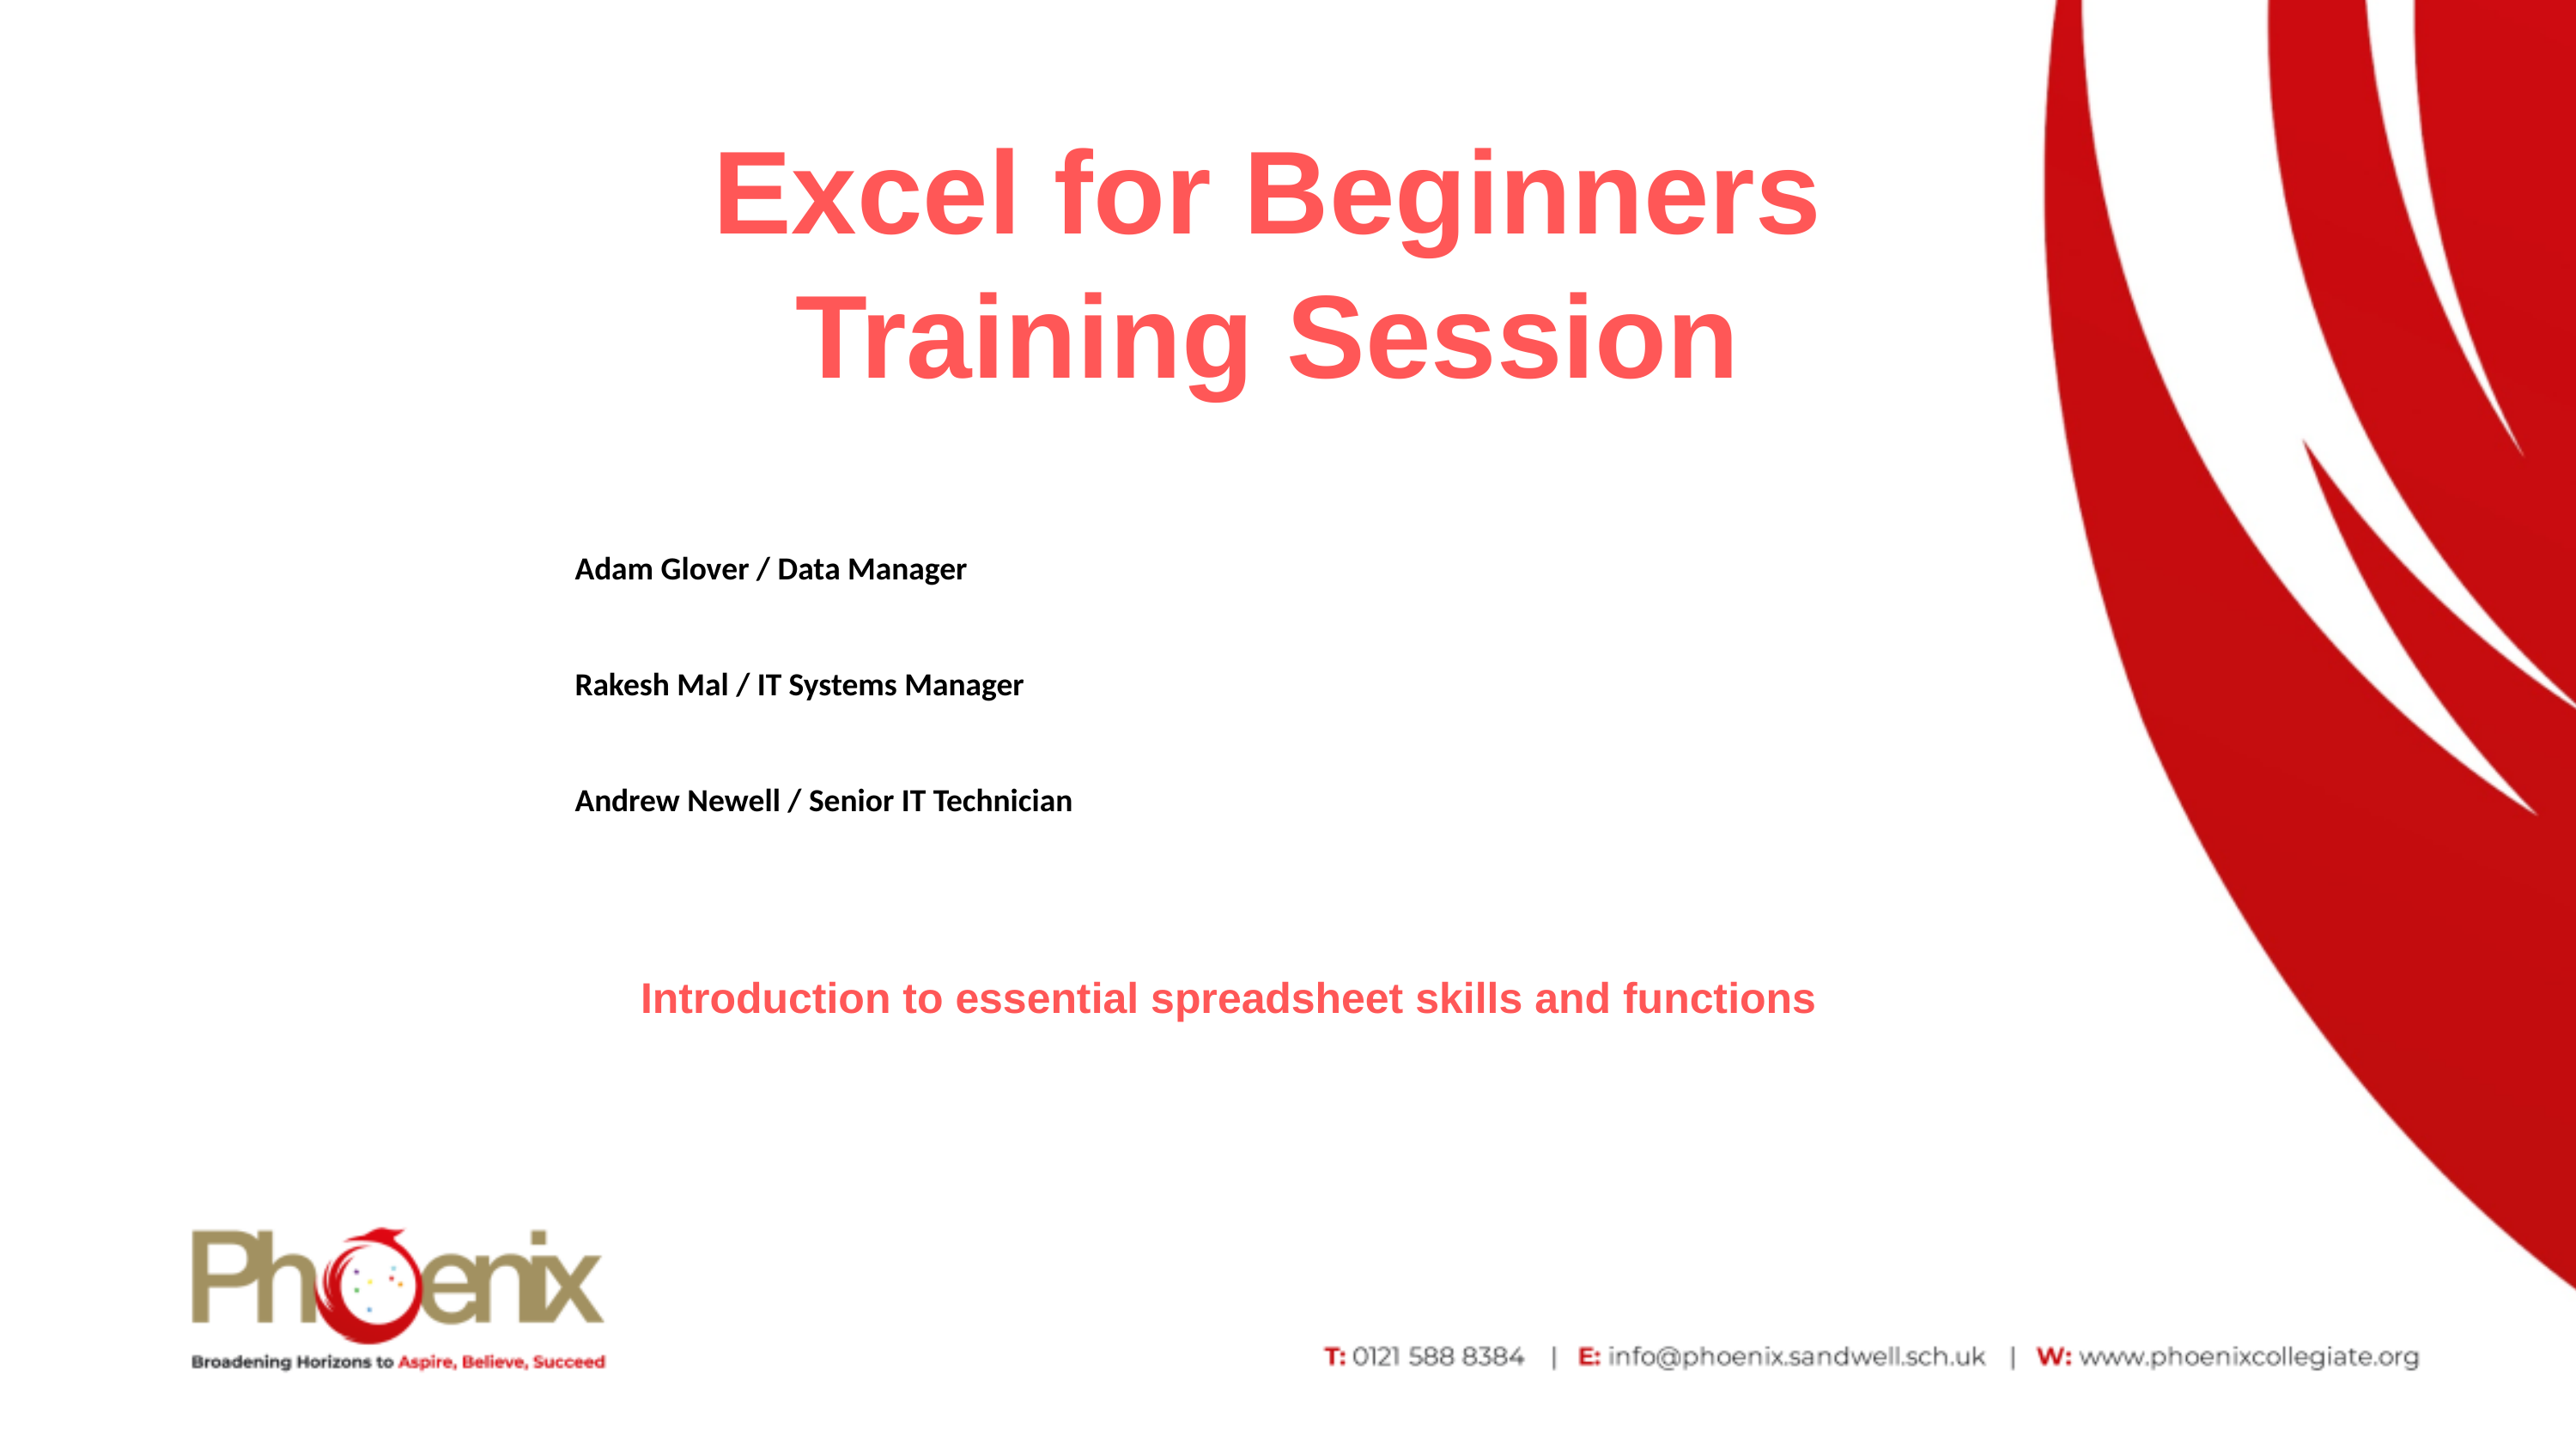

Excel for Beginners Training Session

Adam Glover / Data Manager

Rakesh Mal / IT Systems Manager

Andrew Newell / Senior IT Technician

Introduction to essential spreadsheet skills and functions